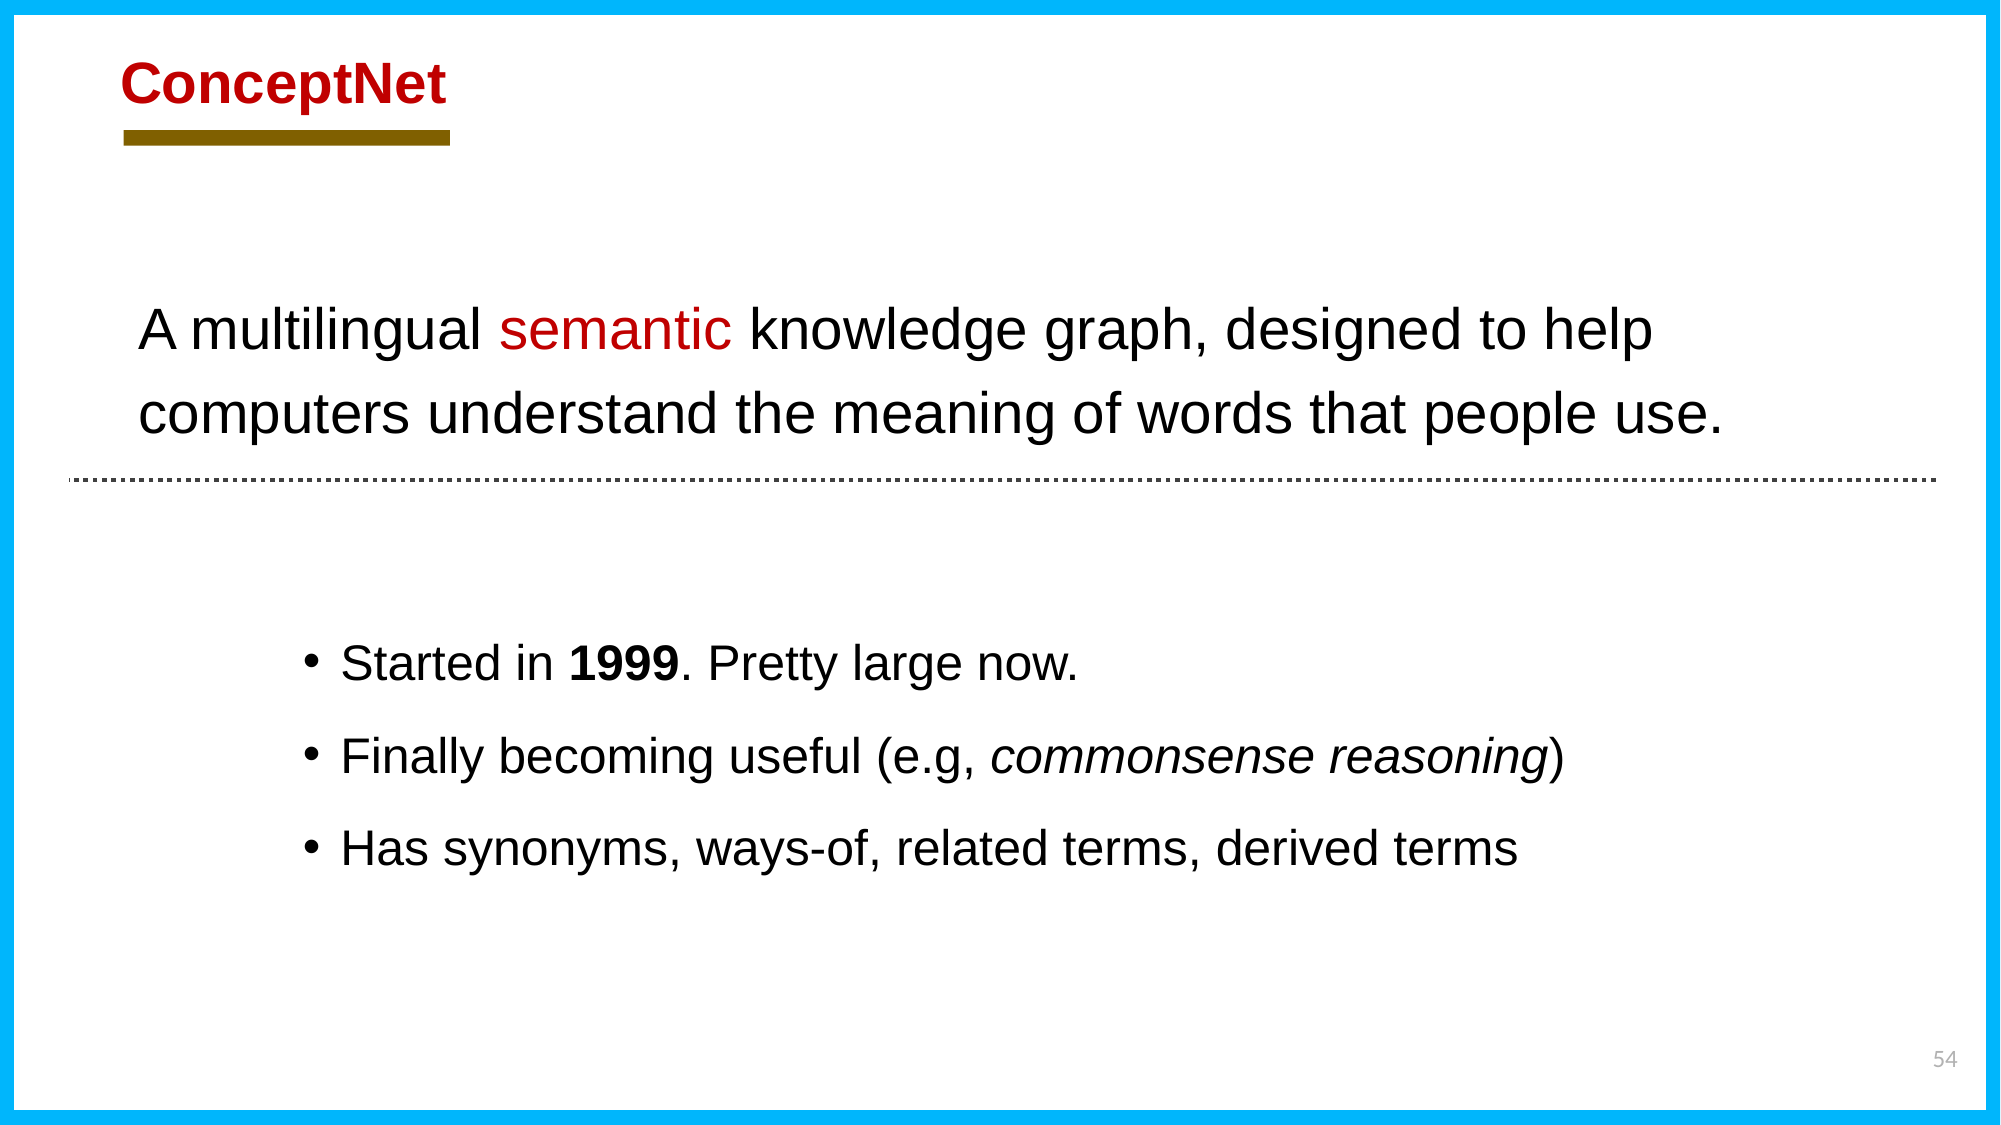

# ConceptNet

A multilingual semantic knowledge graph, designed to help computers understand the meaning of words that people use.

Started in 1999. Pretty large now.
Finally becoming useful (e.g, commonsense reasoning)
Has synonyms, ways-of, related terms, derived terms

54